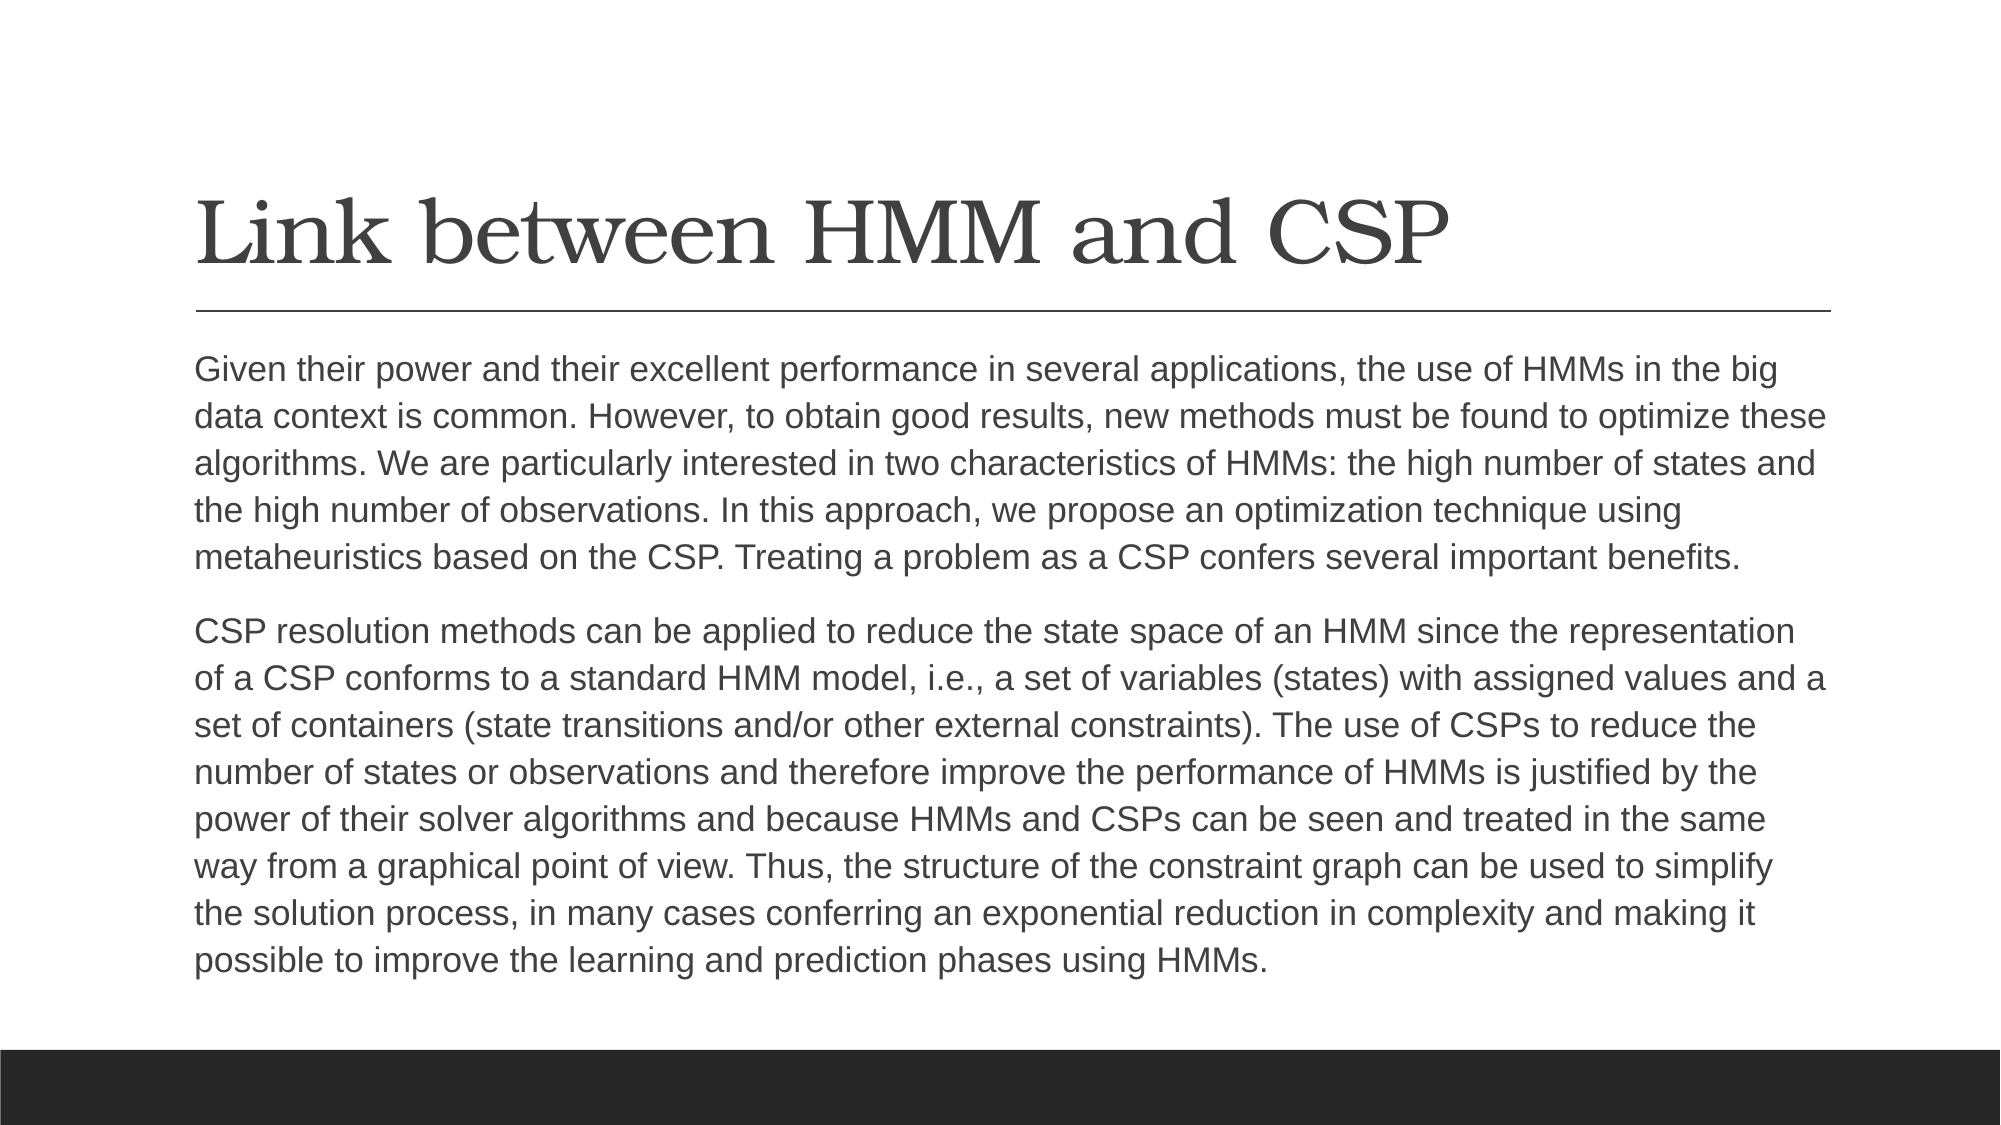

# Link between HMM and CSP
Given their power and their excellent performance in several applications, the use of HMMs in the big data context is common. However, to obtain good results, new methods must be found to optimize these algorithms. We are particularly interested in two characteristics of HMMs: the high number of states and the high number of observations. In this approach, we propose an optimization technique using metaheuristics based on the CSP. Treating a problem as a CSP confers several important benefits.
CSP resolution methods can be applied to reduce the state space of an HMM since the representation of a CSP conforms to a standard HMM model, i.e., a set of variables (states) with assigned values and a set of containers (state transitions and/or other external constraints). The use of CSPs to reduce the number of states or observations and therefore improve the performance of HMMs is justified by the power of their solver algorithms and because HMMs and CSPs can be seen and treated in the same way from a graphical point of view. Thus, the structure of the constraint graph can be used to simplify the solution process, in many cases conferring an exponential reduction in complexity and making it possible to improve the learning and prediction phases using HMMs.